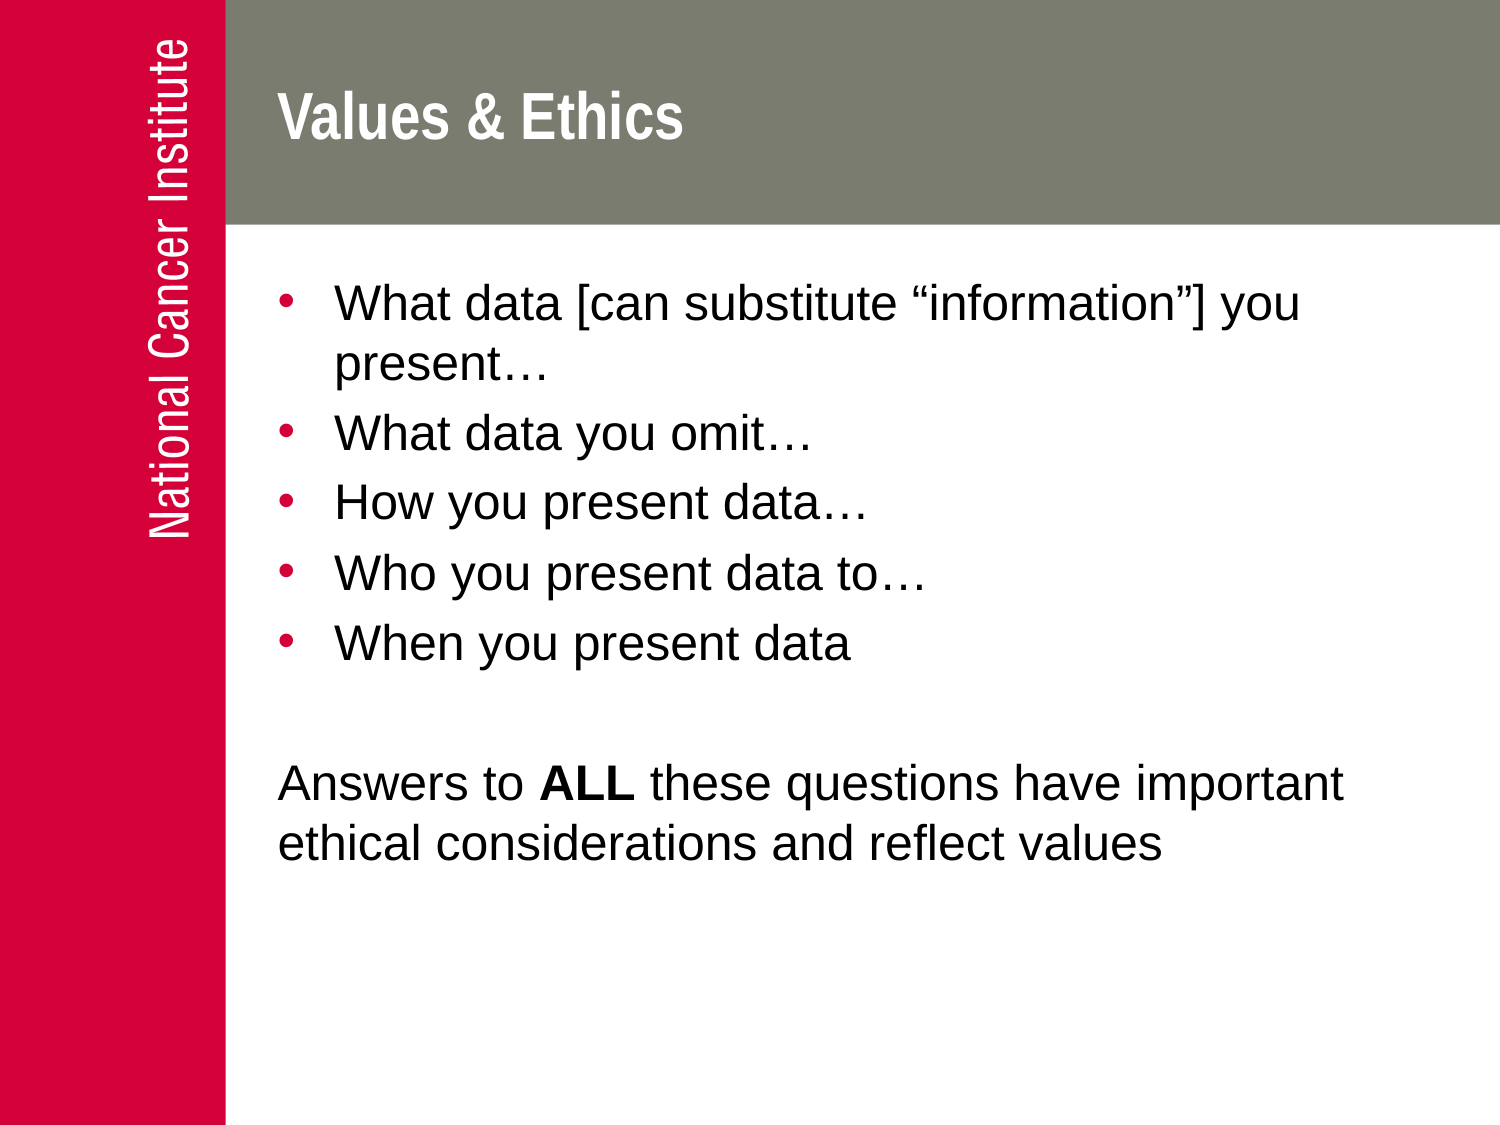

# Values & Ethics
What data [can substitute “information”] you present…
What data you omit…
How you present data…
Who you present data to…
When you present data

Answers to ALL these questions have important ethical considerations and reflect values